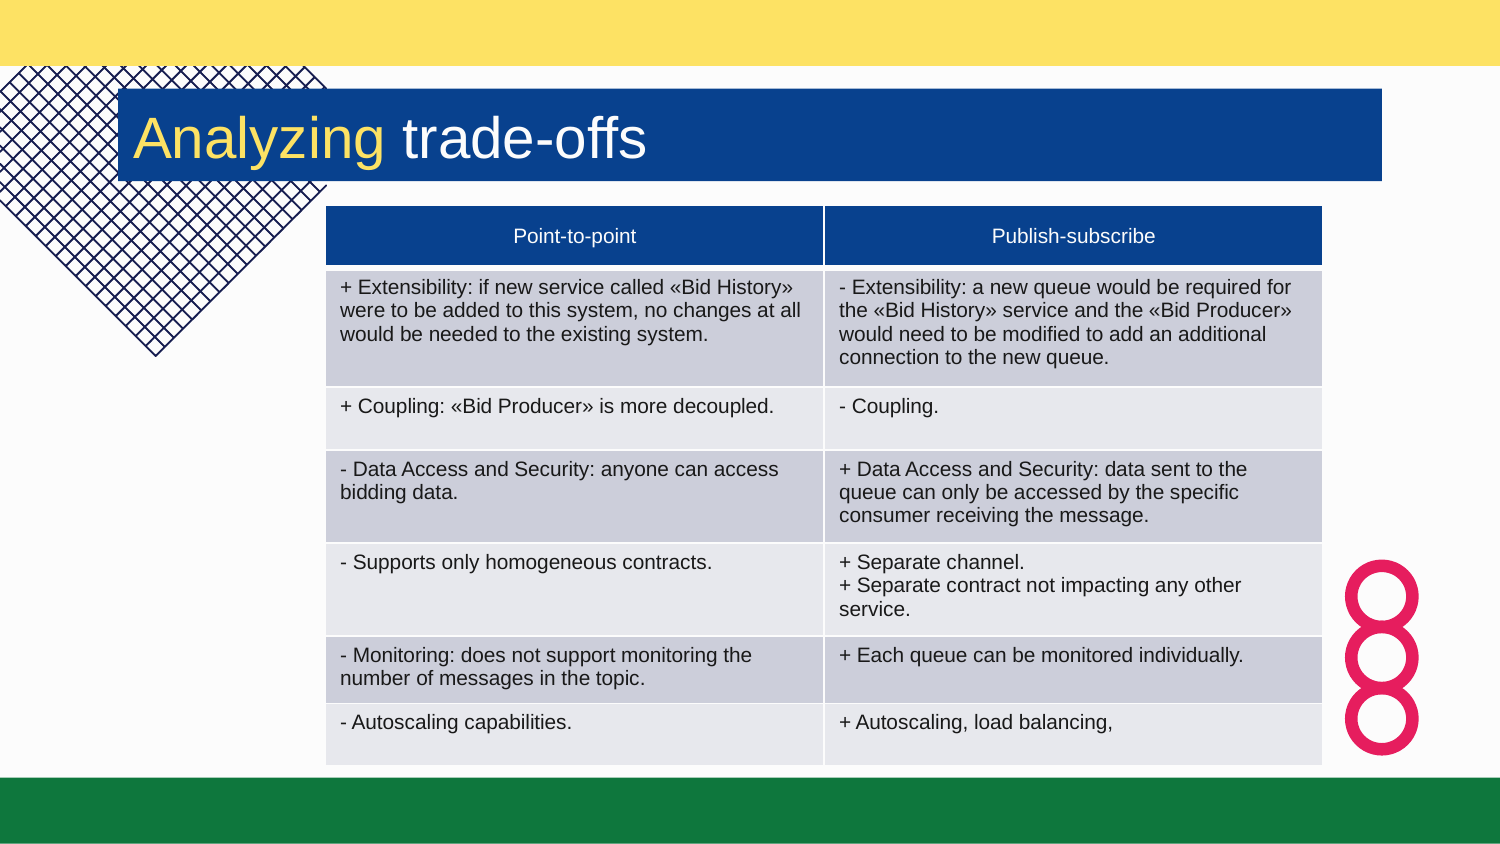

# Analyzing trade-offs
| Point-to-point | Publish-subscribe |
| --- | --- |
| + Extensibility: if new service called «Bid History» were to be added to this system, no changes at all would be needed to the existing system. | - Extensibility: a new queue would be required for the «Bid History» service and the «Bid Producer» would need to be modified to add an additional connection to the new queue. |
| + Coupling: «Bid Producer» is more decoupled. | - Coupling. |
| - Data Access and Security: anyone can access bidding data. | + Data Access and Security: data sent to the queue can only be accessed by the specific consumer receiving the message. |
| - Supports only homogeneous contracts. | + Separate channel. + Separate contract not impacting any other service. |
| - Monitoring: does not support monitoring the number of messages in the topic. | + Each queue can be monitored individually. |
| - Autoscaling capabilities. | + Autoscaling, load balancing, |